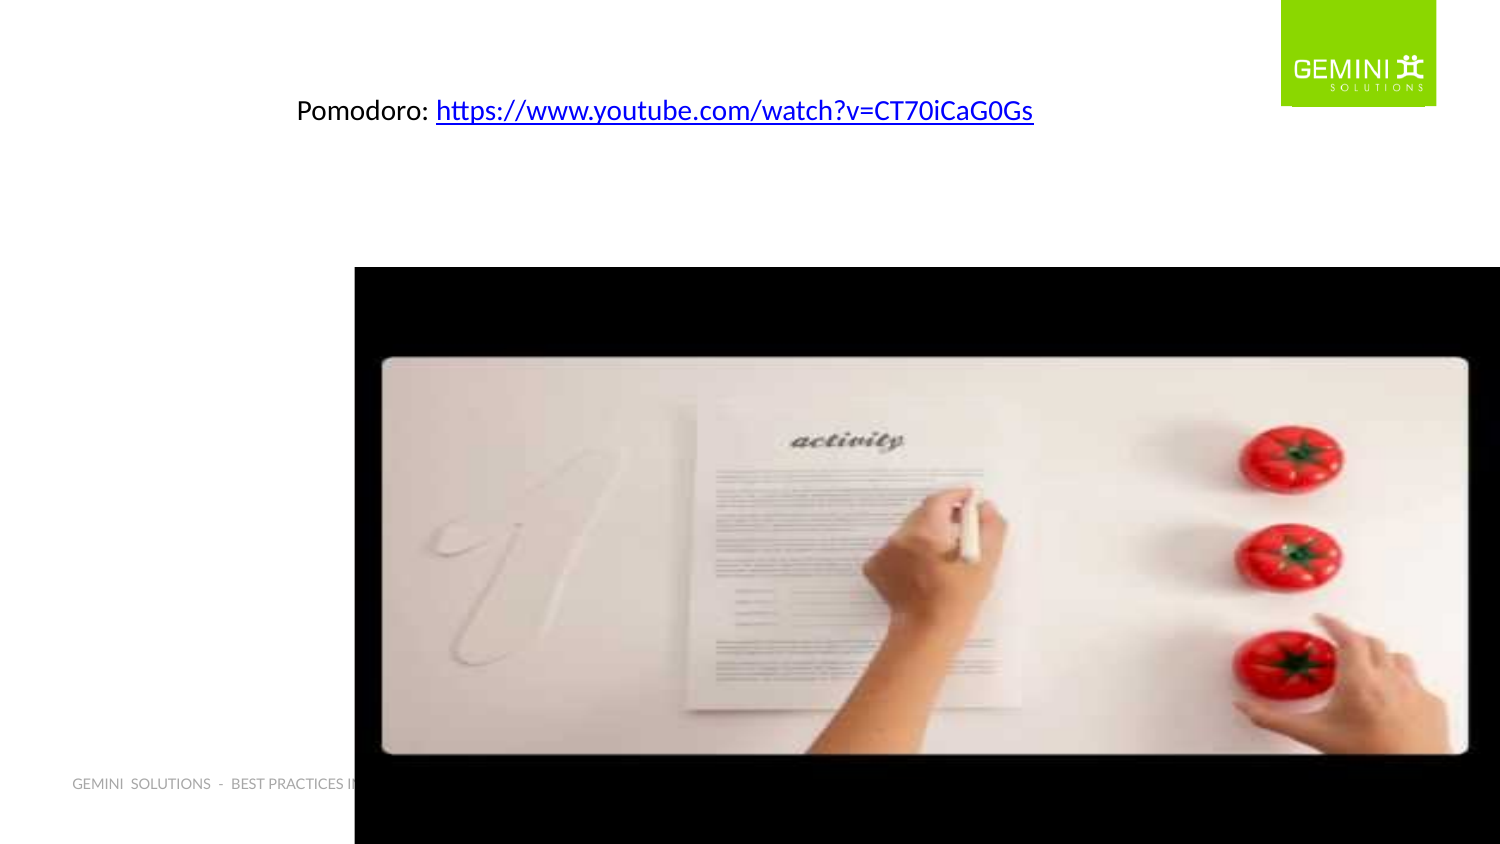

Pomodoro: https://www.youtube.com/watch?v=CT70iCaG0Gs

23
GEMINI  SOLUTIONS  -  DEVELOPMENT FUNDAMENTALS